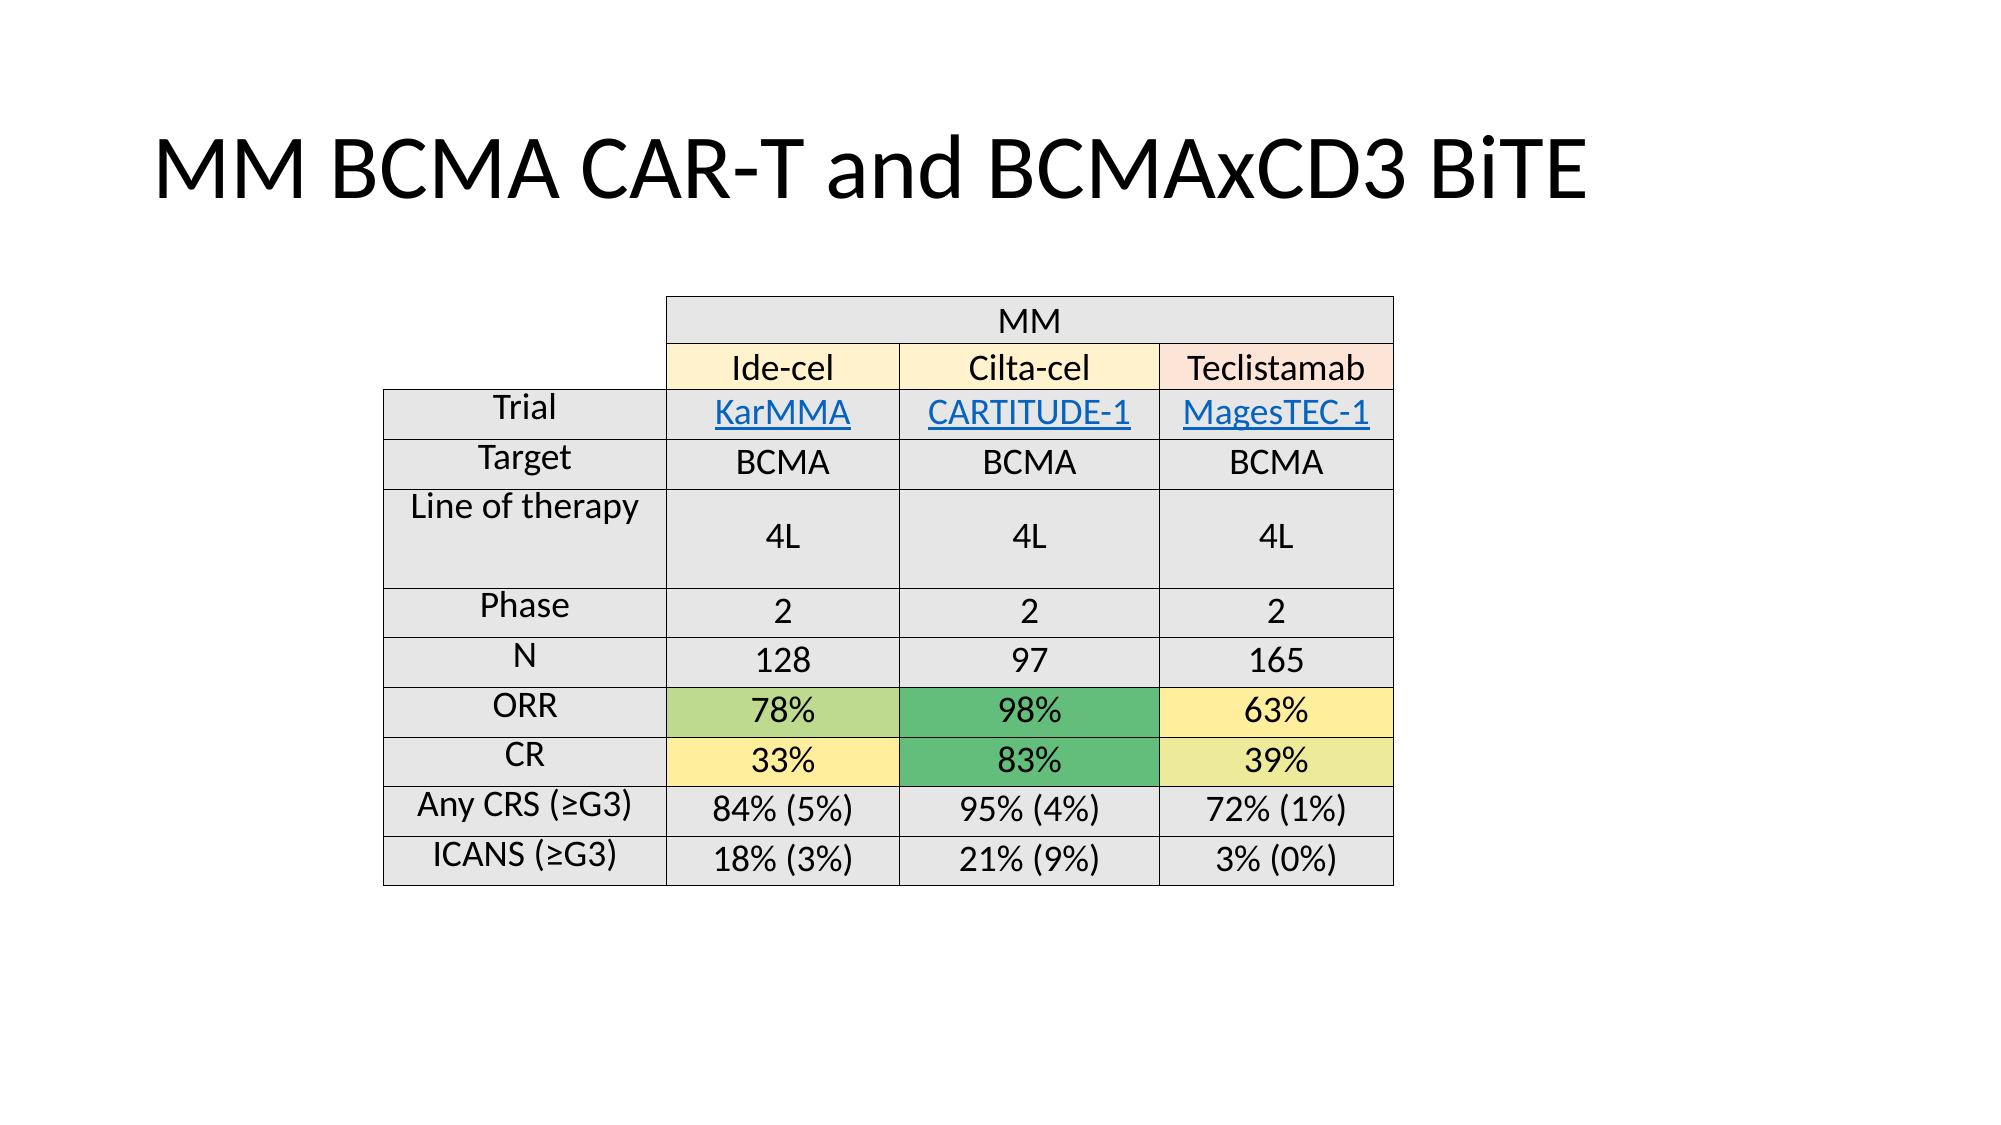

# MM BCMA CAR-T and BCMAxCD3 BiTE
|  | MM |  |  |
| --- | --- | --- | --- |
|  | Ide-cel | Cilta-cel | Teclistamab |
| Trial | KarMMA | CARTITUDE-1 | MagesTEC-1 |
| Target | BCMA | BCMA | BCMA |
| Line of therapy | 4L | 4L | 4L |
| Phase | 2 | 2 | 2 |
| N | 128 | 97 | 165 |
| ORR | 78% | 98% | 63% |
| CR | 33% | 83% | 39% |
| Any CRS (≥G3) | 84% (5%) | 95% (4%) | 72% (1%) |
| ICANS (≥G3) | 18% (3%) | 21% (9%) | 3% (0%) |